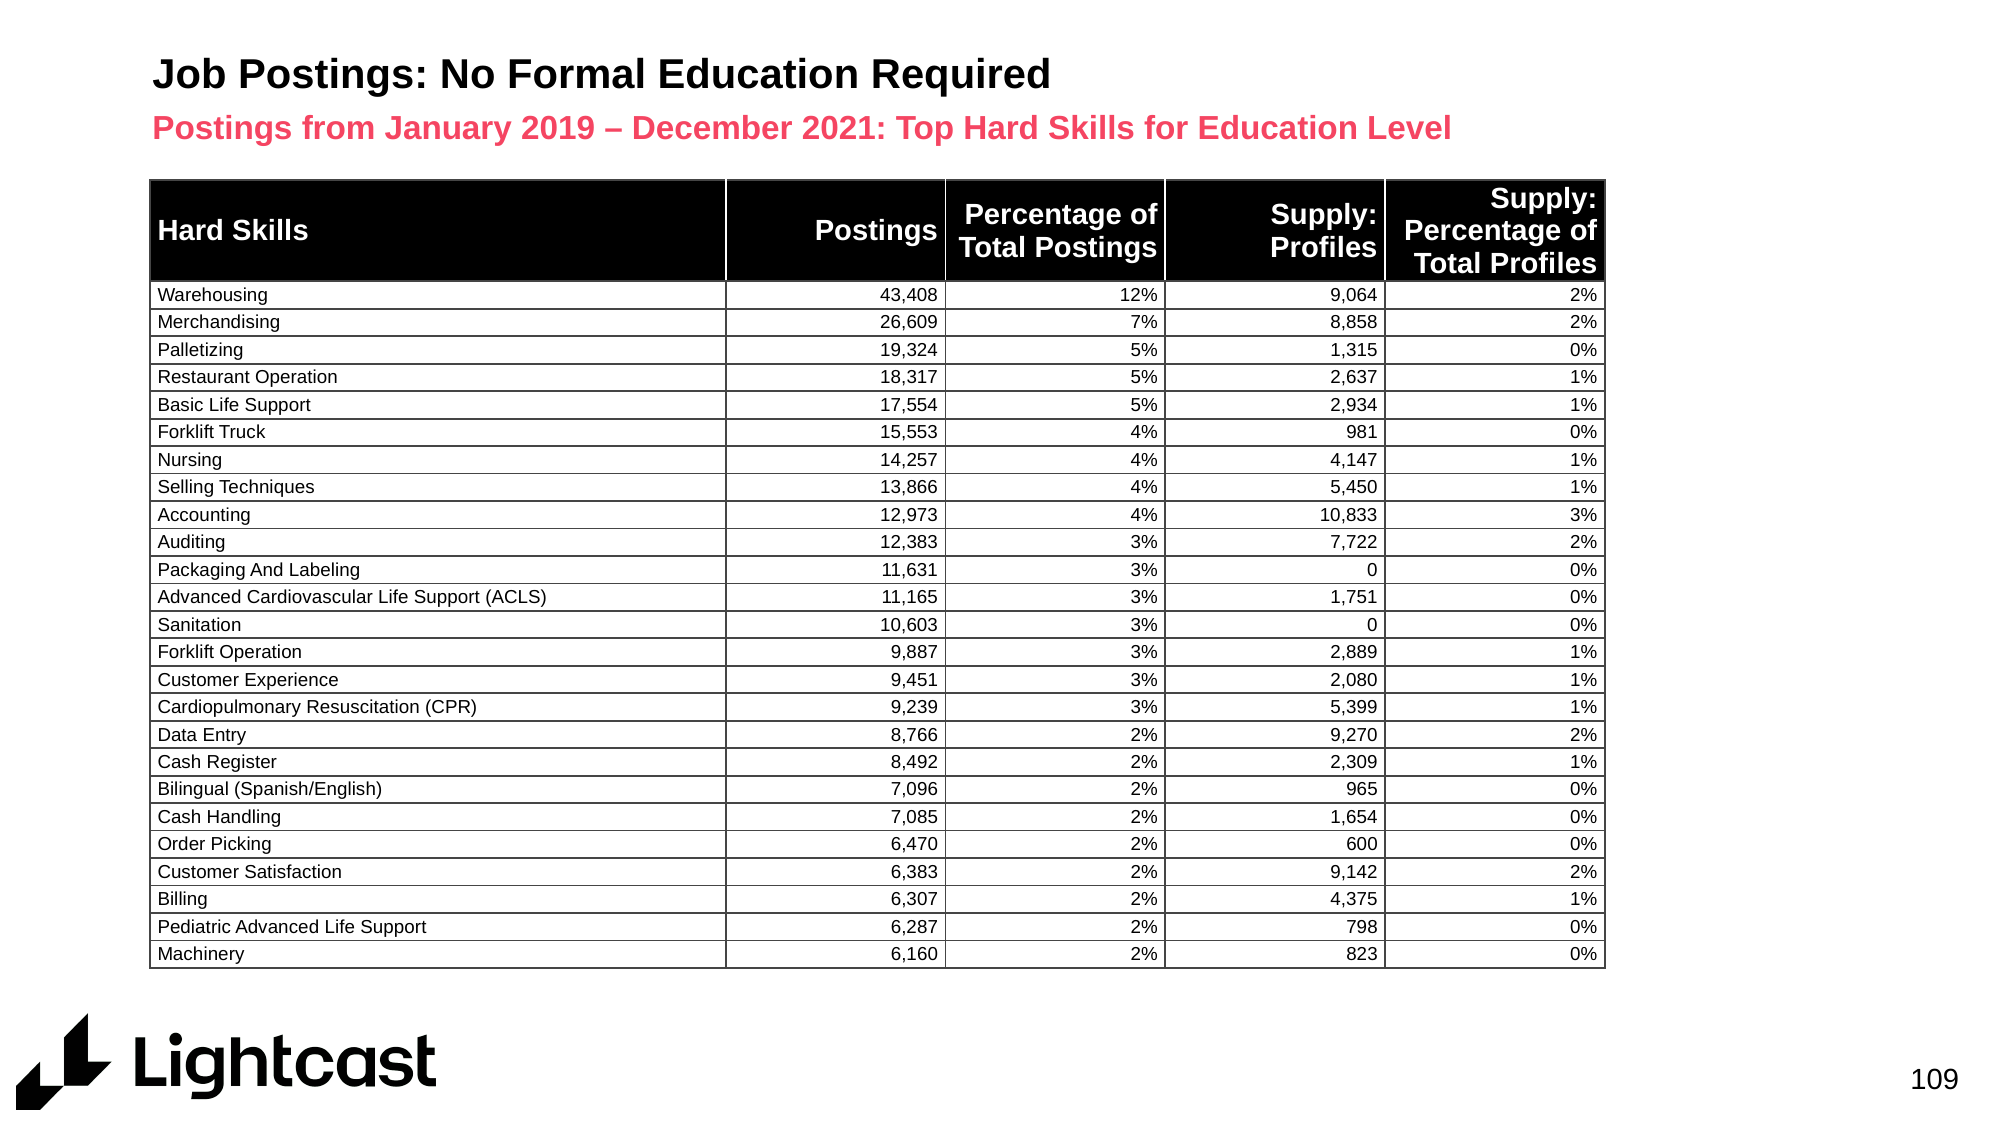

# Job Postings: No Formal Education Required
Postings from January 2019 – December 2021: Top Hard Skills for Education Level
| Hard Skills | Postings | Percentage of Total Postings | Supply: Profiles | Supply: Percentage of Total Profiles |
| --- | --- | --- | --- | --- |
| Warehousing | 43,408 | 12% | 9,064 | 2% |
| Merchandising | 26,609 | 7% | 8,858 | 2% |
| Palletizing | 19,324 | 5% | 1,315 | 0% |
| Restaurant Operation | 18,317 | 5% | 2,637 | 1% |
| Basic Life Support | 17,554 | 5% | 2,934 | 1% |
| Forklift Truck | 15,553 | 4% | 981 | 0% |
| Nursing | 14,257 | 4% | 4,147 | 1% |
| Selling Techniques | 13,866 | 4% | 5,450 | 1% |
| Accounting | 12,973 | 4% | 10,833 | 3% |
| Auditing | 12,383 | 3% | 7,722 | 2% |
| Packaging And Labeling | 11,631 | 3% | 0 | 0% |
| Advanced Cardiovascular Life Support (ACLS) | 11,165 | 3% | 1,751 | 0% |
| Sanitation | 10,603 | 3% | 0 | 0% |
| Forklift Operation | 9,887 | 3% | 2,889 | 1% |
| Customer Experience | 9,451 | 3% | 2,080 | 1% |
| Cardiopulmonary Resuscitation (CPR) | 9,239 | 3% | 5,399 | 1% |
| Data Entry | 8,766 | 2% | 9,270 | 2% |
| Cash Register | 8,492 | 2% | 2,309 | 1% |
| Bilingual (Spanish/English) | 7,096 | 2% | 965 | 0% |
| Cash Handling | 7,085 | 2% | 1,654 | 0% |
| Order Picking | 6,470 | 2% | 600 | 0% |
| Customer Satisfaction | 6,383 | 2% | 9,142 | 2% |
| Billing | 6,307 | 2% | 4,375 | 1% |
| Pediatric Advanced Life Support | 6,287 | 2% | 798 | 0% |
| Machinery | 6,160 | 2% | 823 | 0% |